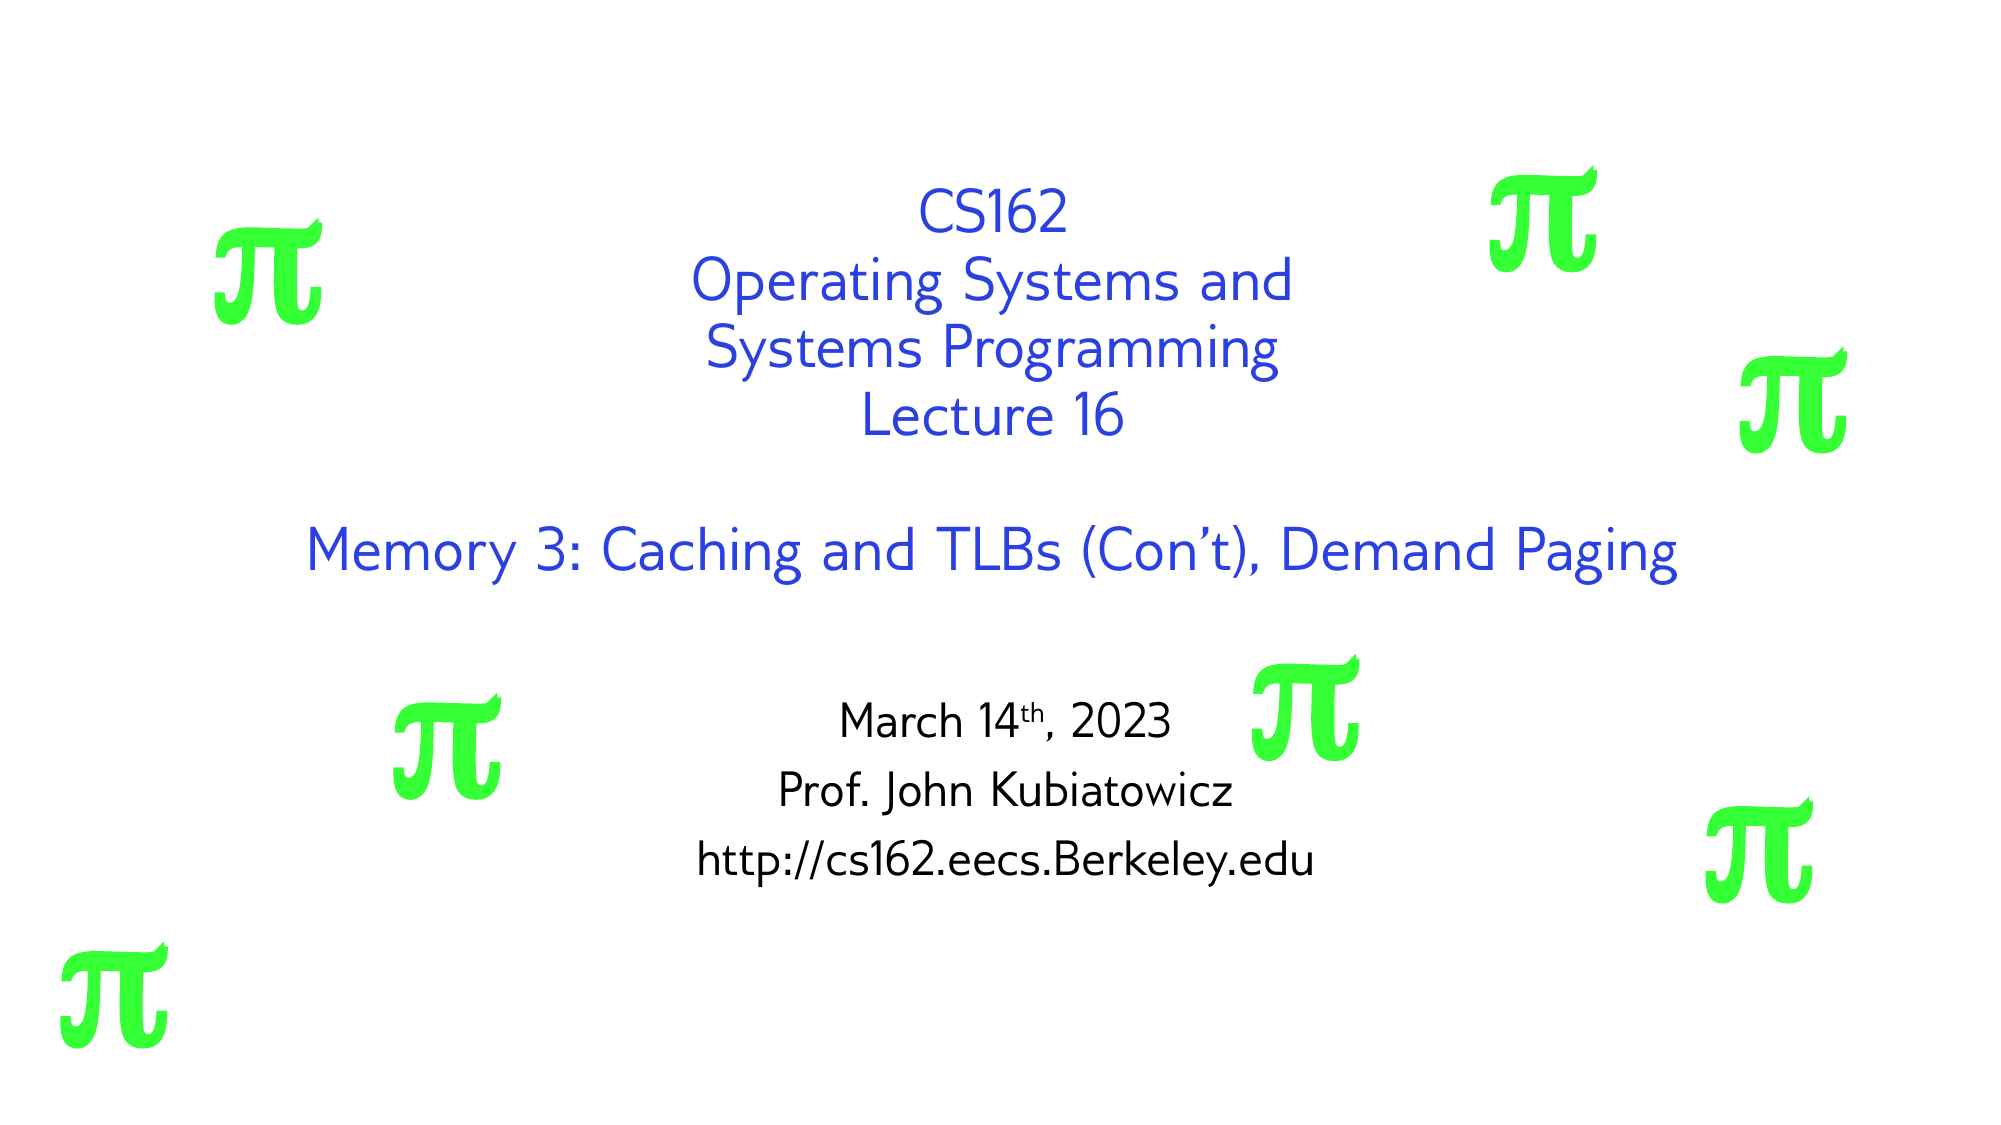

π
π
# CS162 Operating Systems and Systems Programming Lecture 16 Memory 3: Caching and TLBs (Con’t), Demand Paging
π
π
π
March 14th, 2023
Prof. John Kubiatowicz
http://cs162.eecs.Berkeley.edu
π
π